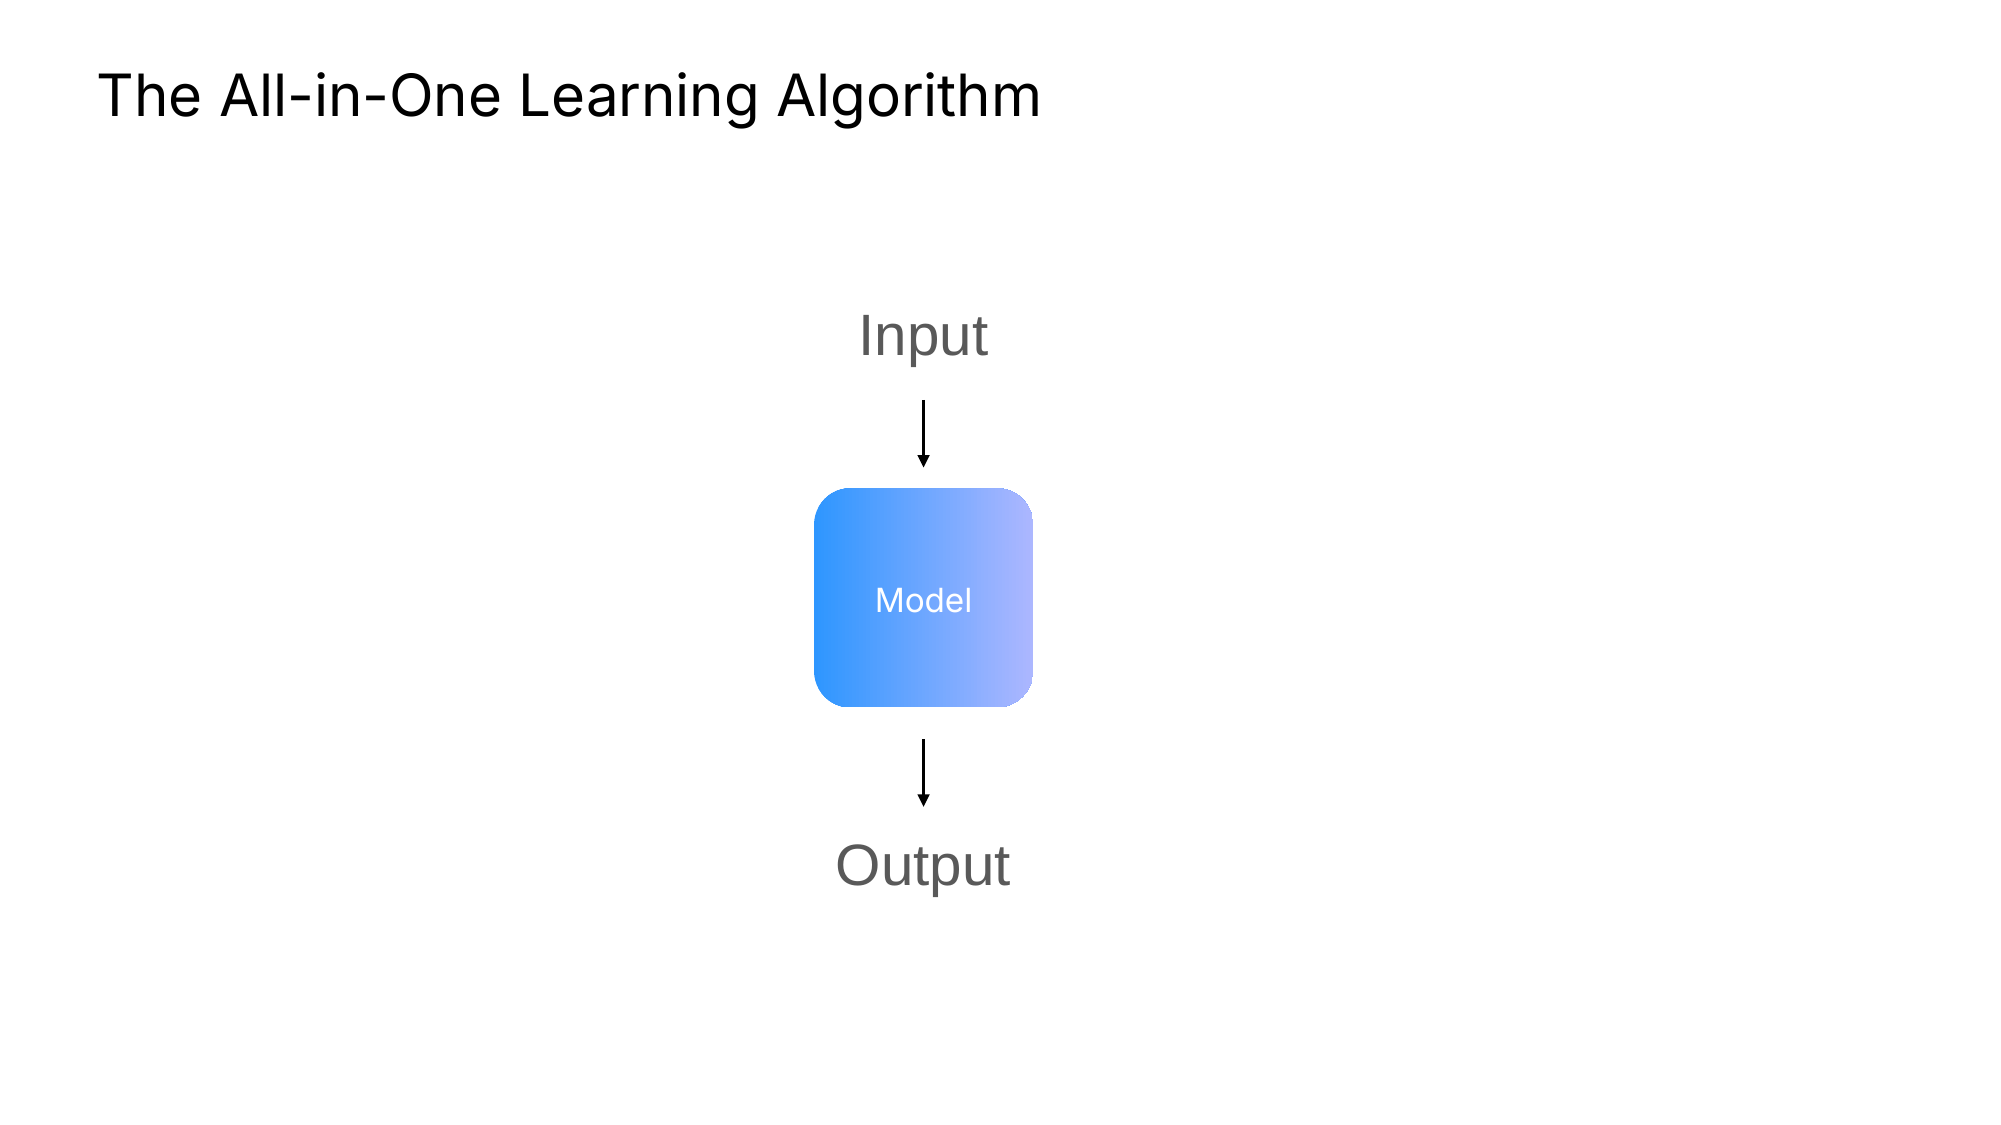

The All-in-One Learning Algorithm
Input

Model
Output